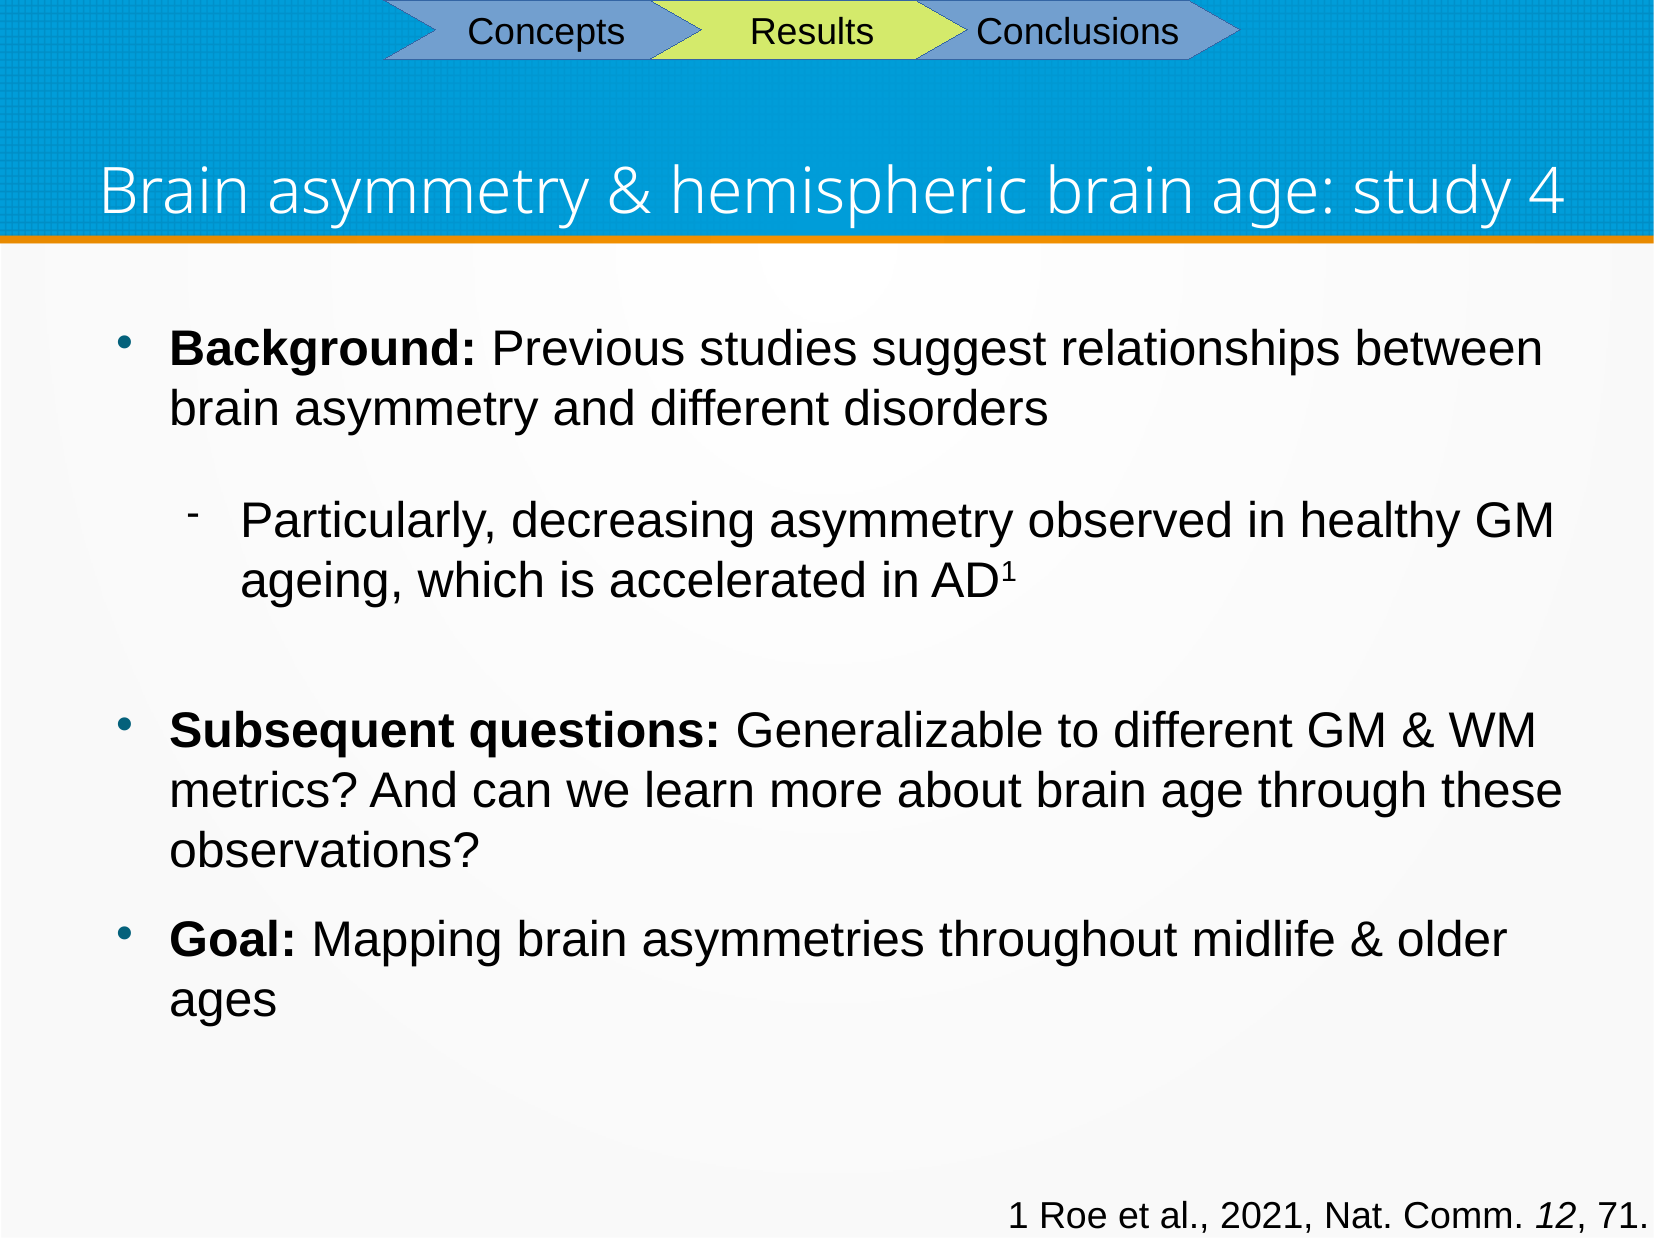

Concepts
Results
Conclusions
# Brain asymmetry & hemispheric brain age: study 4
Background: Previous studies suggest relationships between brain asymmetry and different disorders
Particularly, decreasing asymmetry observed in healthy GM ageing, which is accelerated in AD1

Subsequent questions: Generalizable to different GM & WM metrics? And can we learn more about brain age through these observations?
Goal: Mapping brain asymmetries throughout midlife & older ages
1 Roe et al., 2021, Nat. Comm. 12, 71.